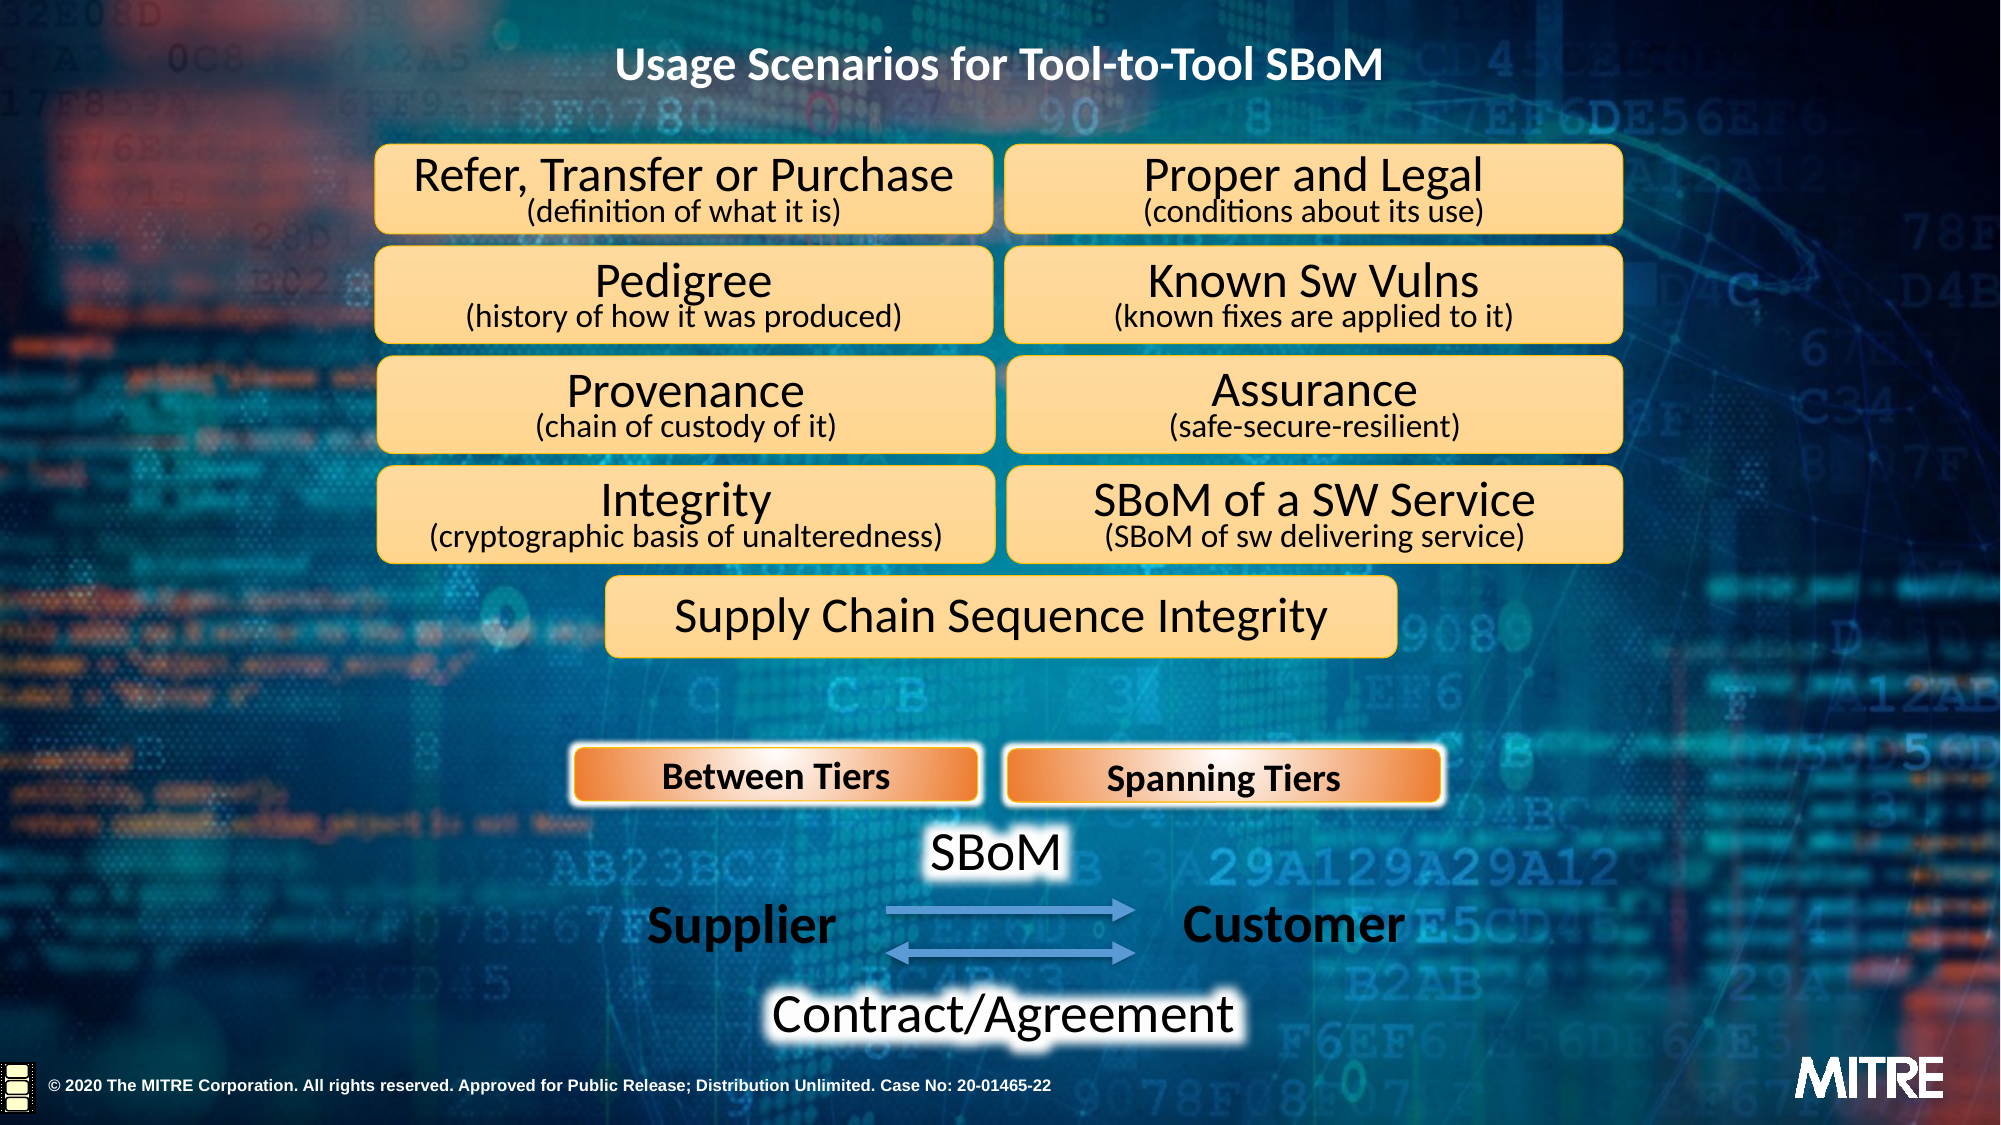

Usage Scenarios for Tool-to-Tool SBoM
Refer, Transfer or Purchase
(definition of what it is)
Proper and Legal
(conditions about its use)
Pedigree
(history of how it was produced)
Known Sw Vulns
(known fixes are applied to it)
Assurance
(safe-secure-resilient)
Provenance
(chain of custody of it)
SBoM of a SW Service
(SBoM of sw delivering service)
Integrity
(cryptographic basis of unalteredness)
Supply Chain Sequence Integrity
Between Tiers
Spanning Tiers
SBoM
Customer
Supplier
Contract/Agreement